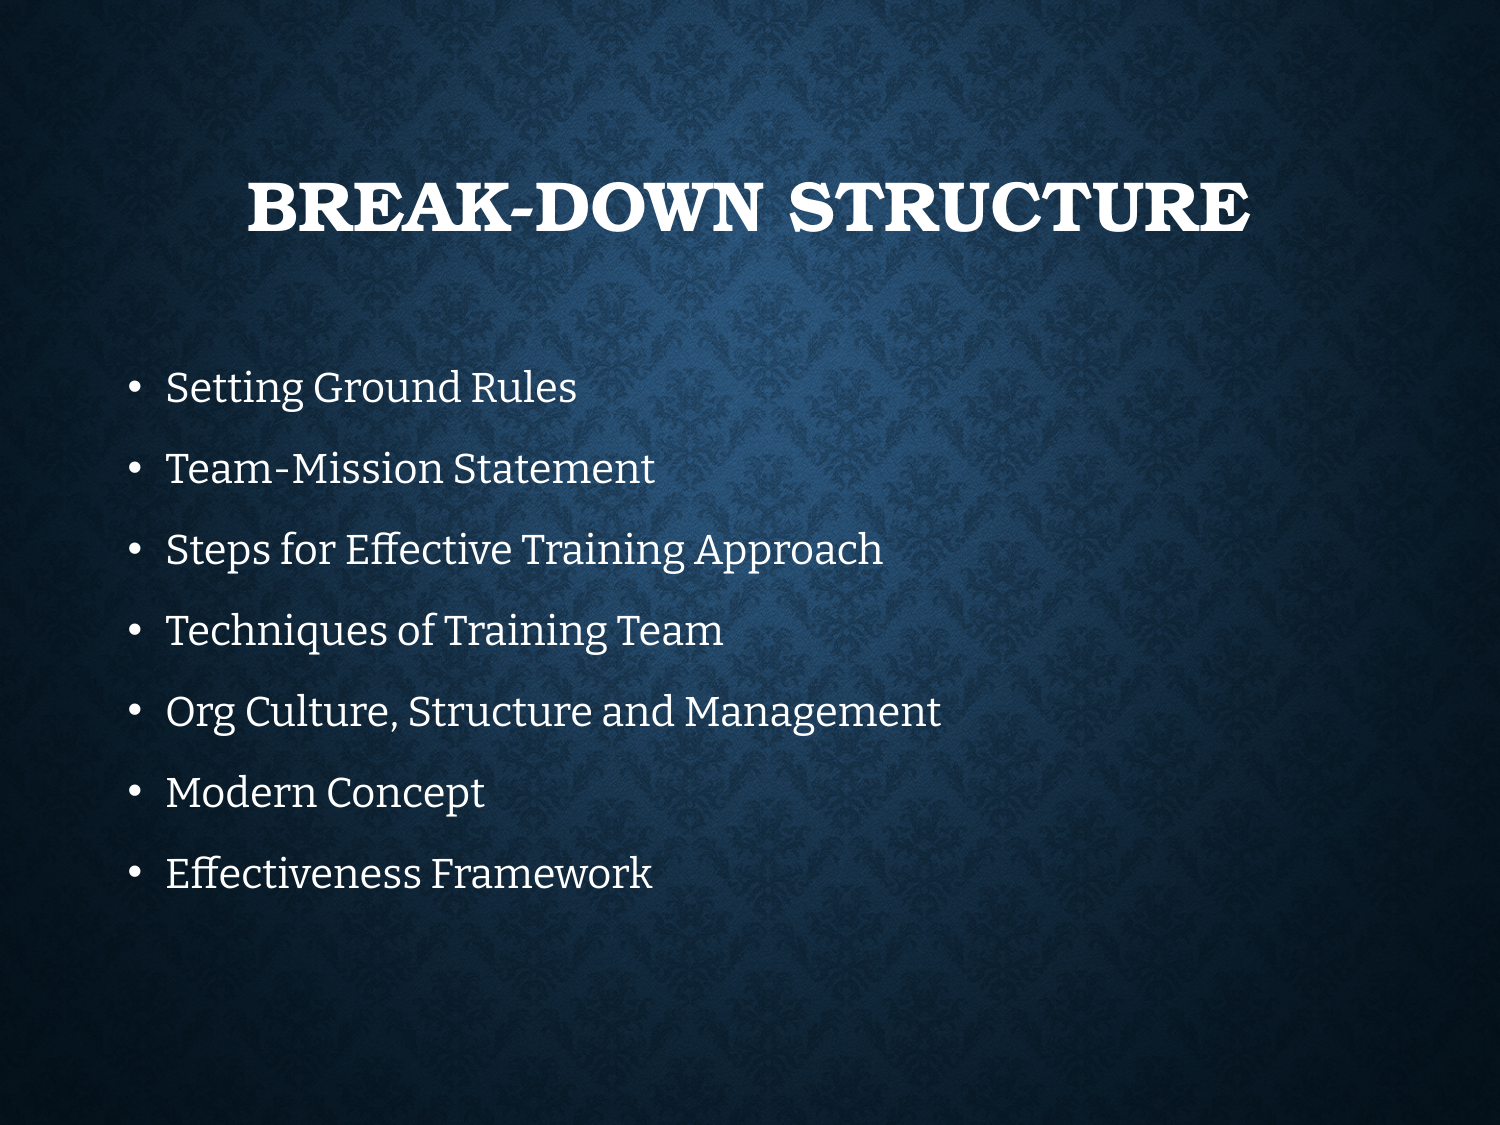

# BREAK-DOWN STRUCTURE
Setting Ground Rules
Team-Mission Statement
Steps for Effective Training Approach
Techniques of Training Team
Org Culture, Structure and Management
Modern Concept
Effectiveness Framework